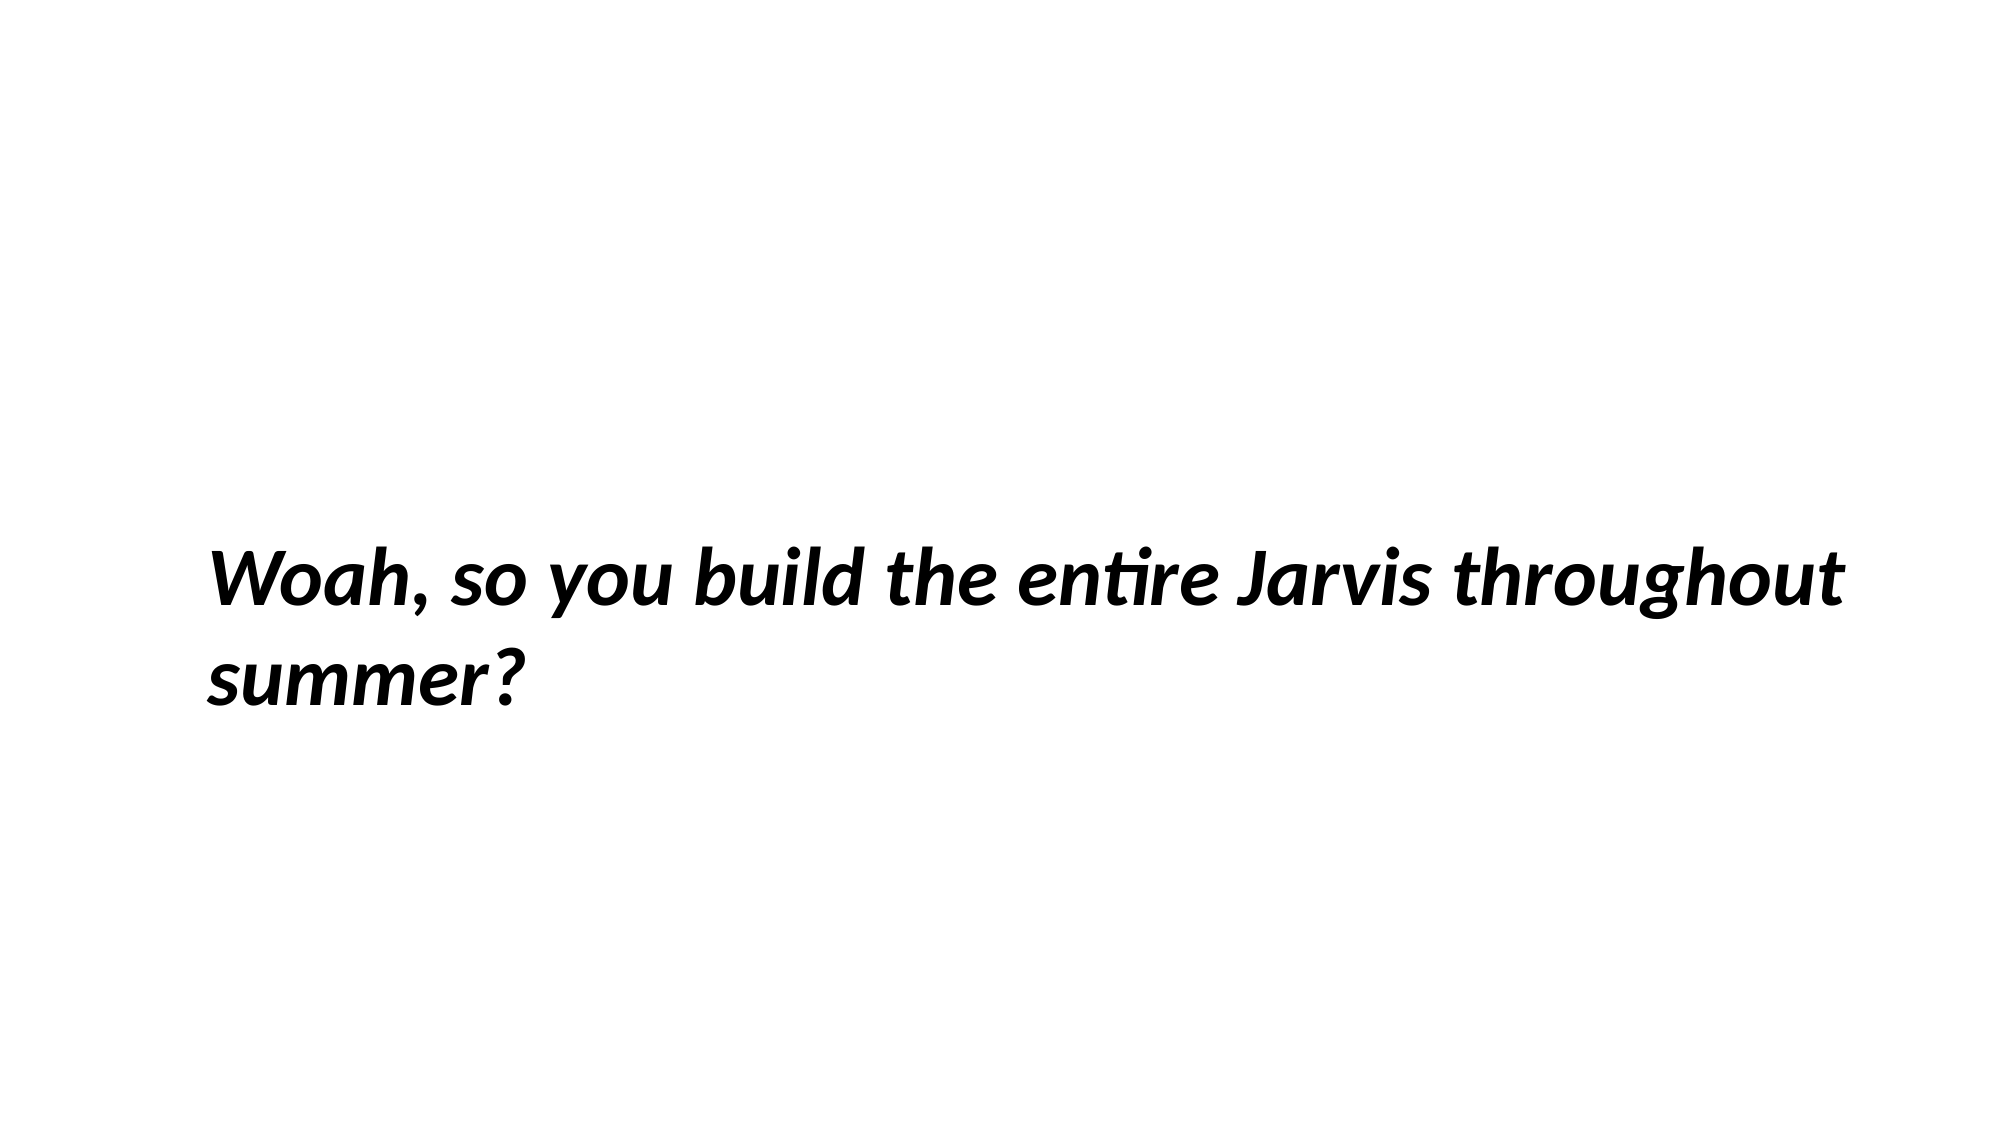

Woah, so you build the entire Jarvis throughout summer?